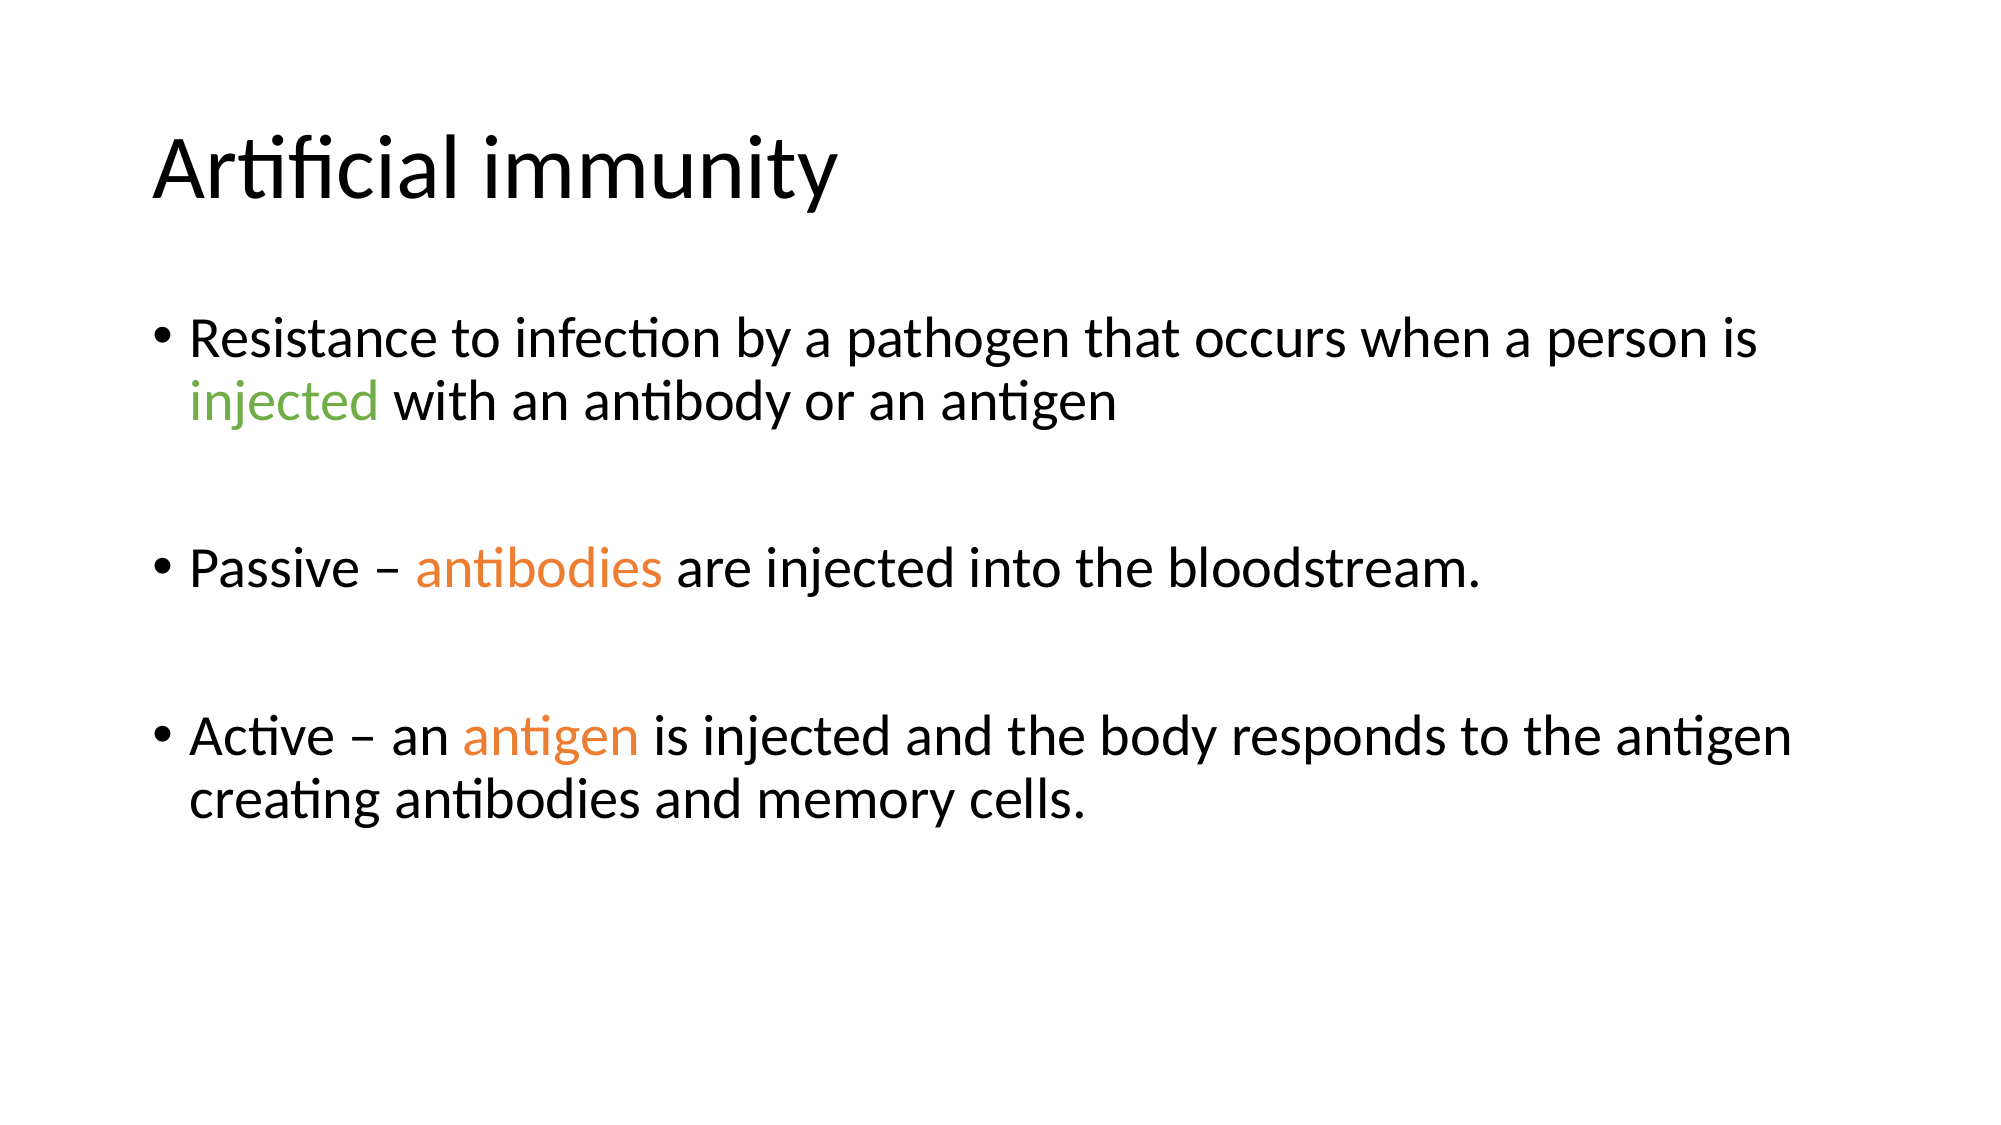

# Artificial immunity
Resistance to infection by a pathogen that occurs when a person is injected with an antibody or an antigen

Passive – antibodies are injected into the bloodstream.

Active – an antigen is injected and the body responds to the antigen creating antibodies and memory cells.